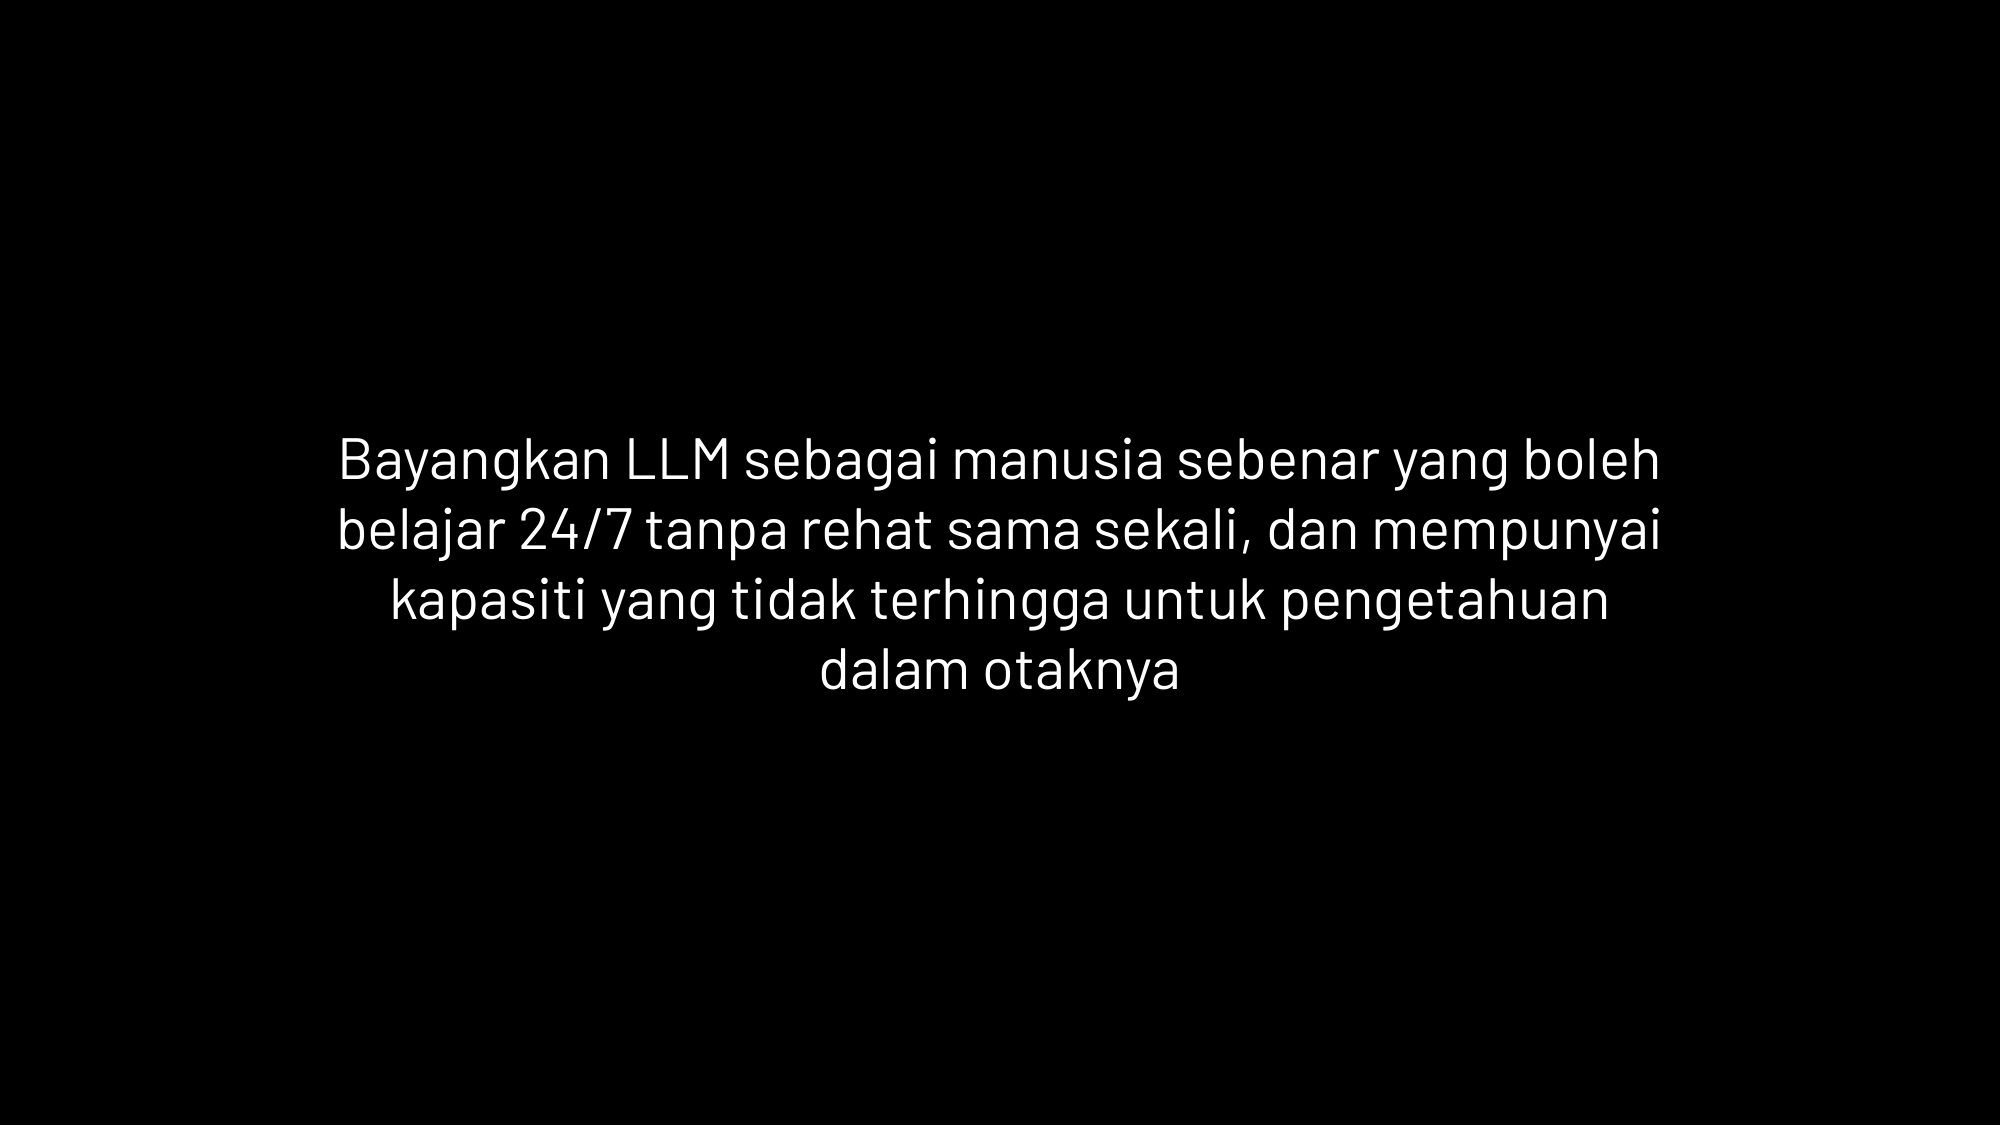

Bayangkan LLM sebagai manusia sebenar yang boleh belajar 24/7 tanpa rehat sama sekali, dan mempunyai kapasiti yang tidak terhingga untuk pengetahuan dalam otaknya